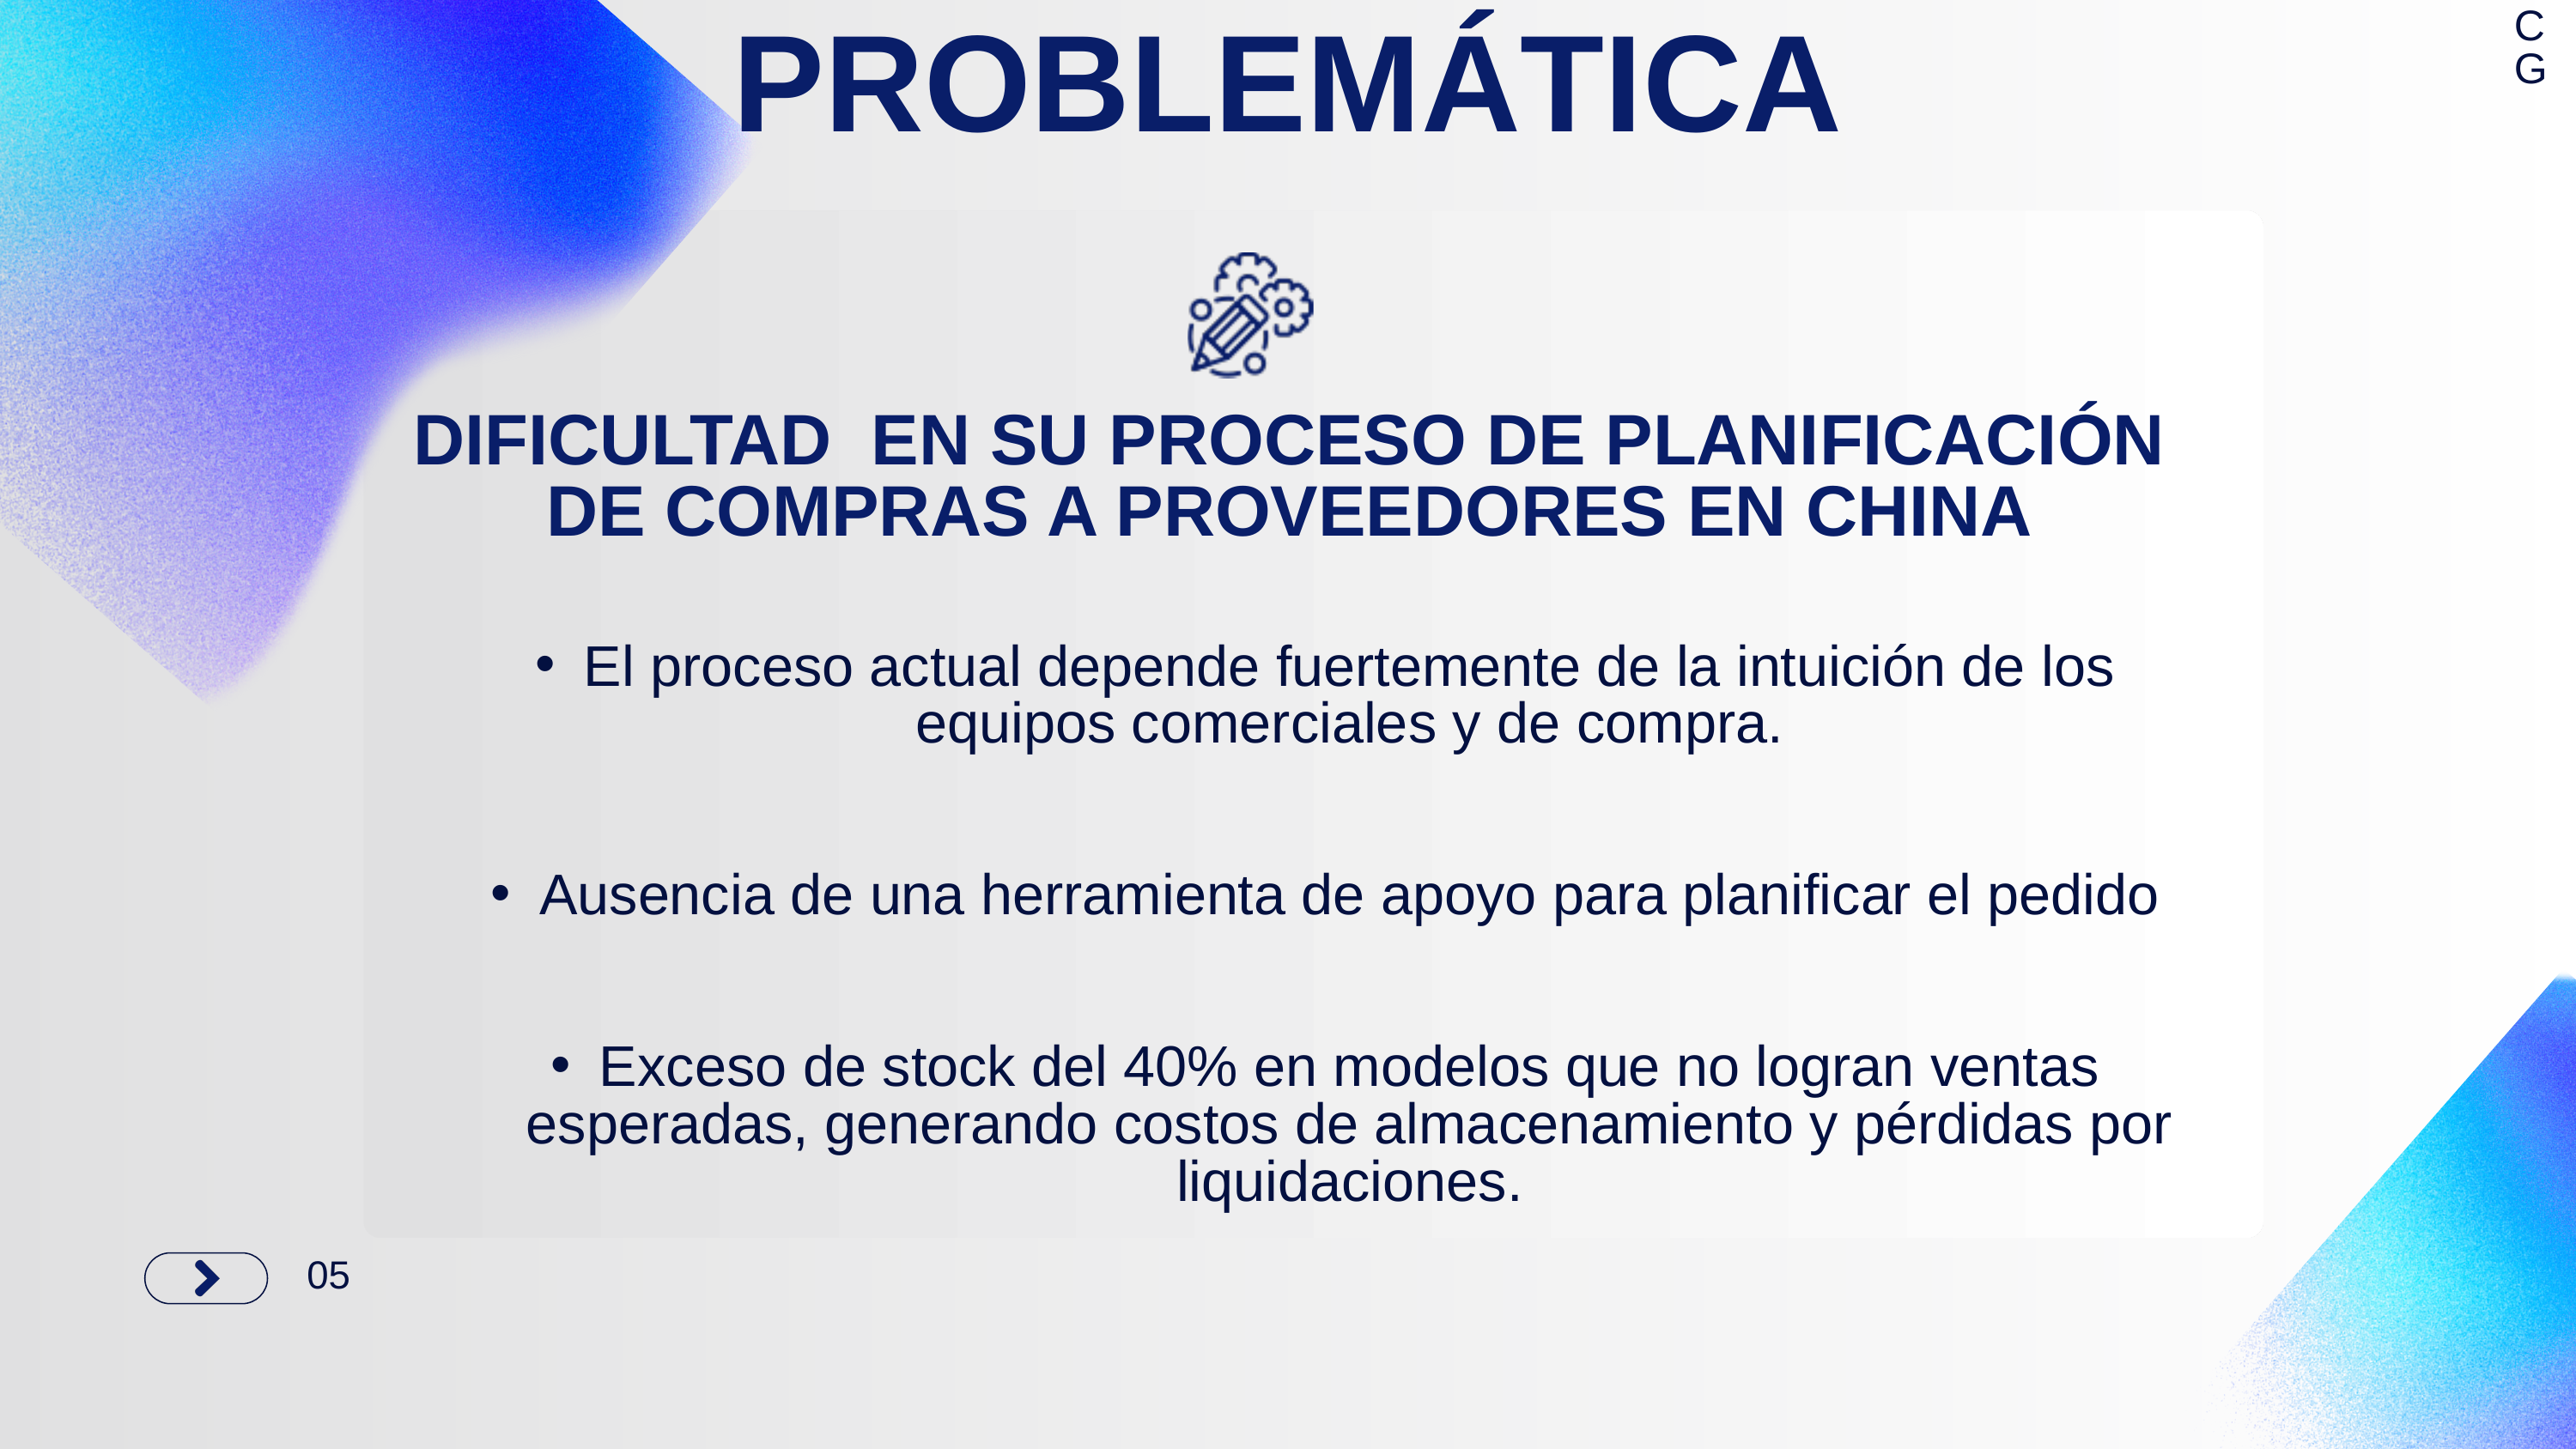

CG
PROBLEMÁTICA

DIFICULTAD  EN SU PROCESO DE PLANIFICACIÓN DE COMPRAS A PROVEEDORES EN CHINA

El proceso actual depende fuertemente de la intuición de los equipos comerciales y de compra.

Ausencia de una herramienta de apoyo para planificar el pedido

Exceso de stock del 40% en modelos que no logran ventas esperadas, generando costos de almacenamiento y pérdidas por liquidaciones.

05